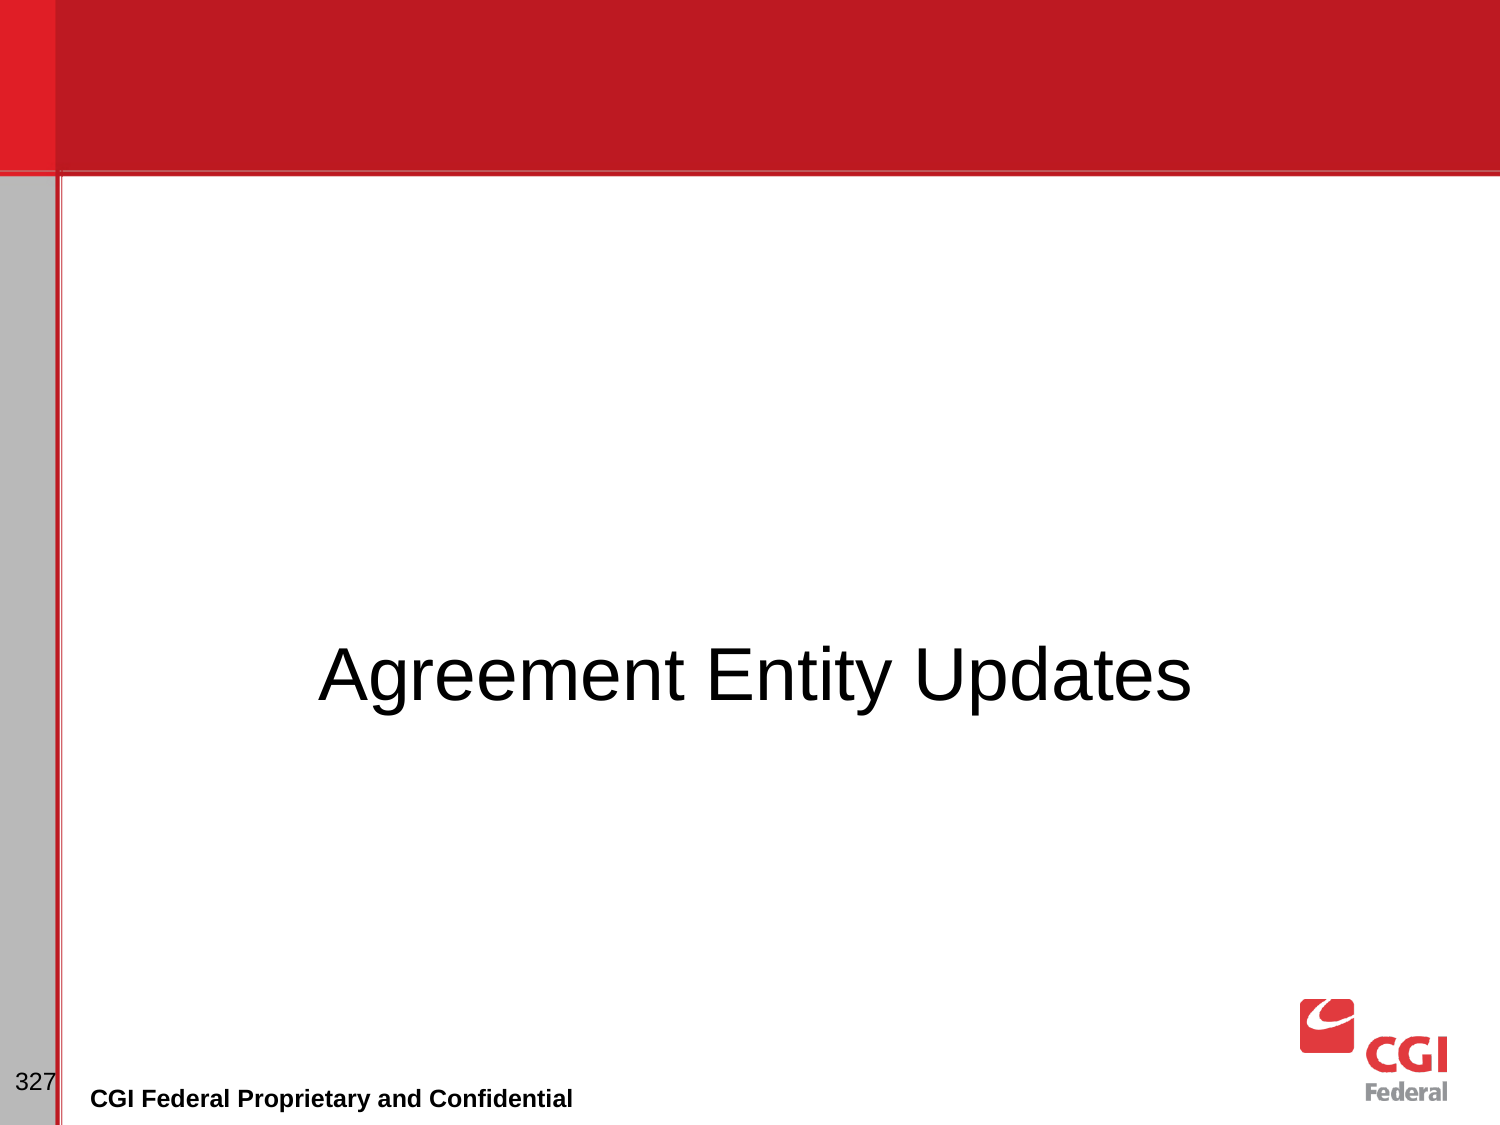

Agreement Entity Updates
# Dunning
327
CGI Federal Proprietary and Confidential